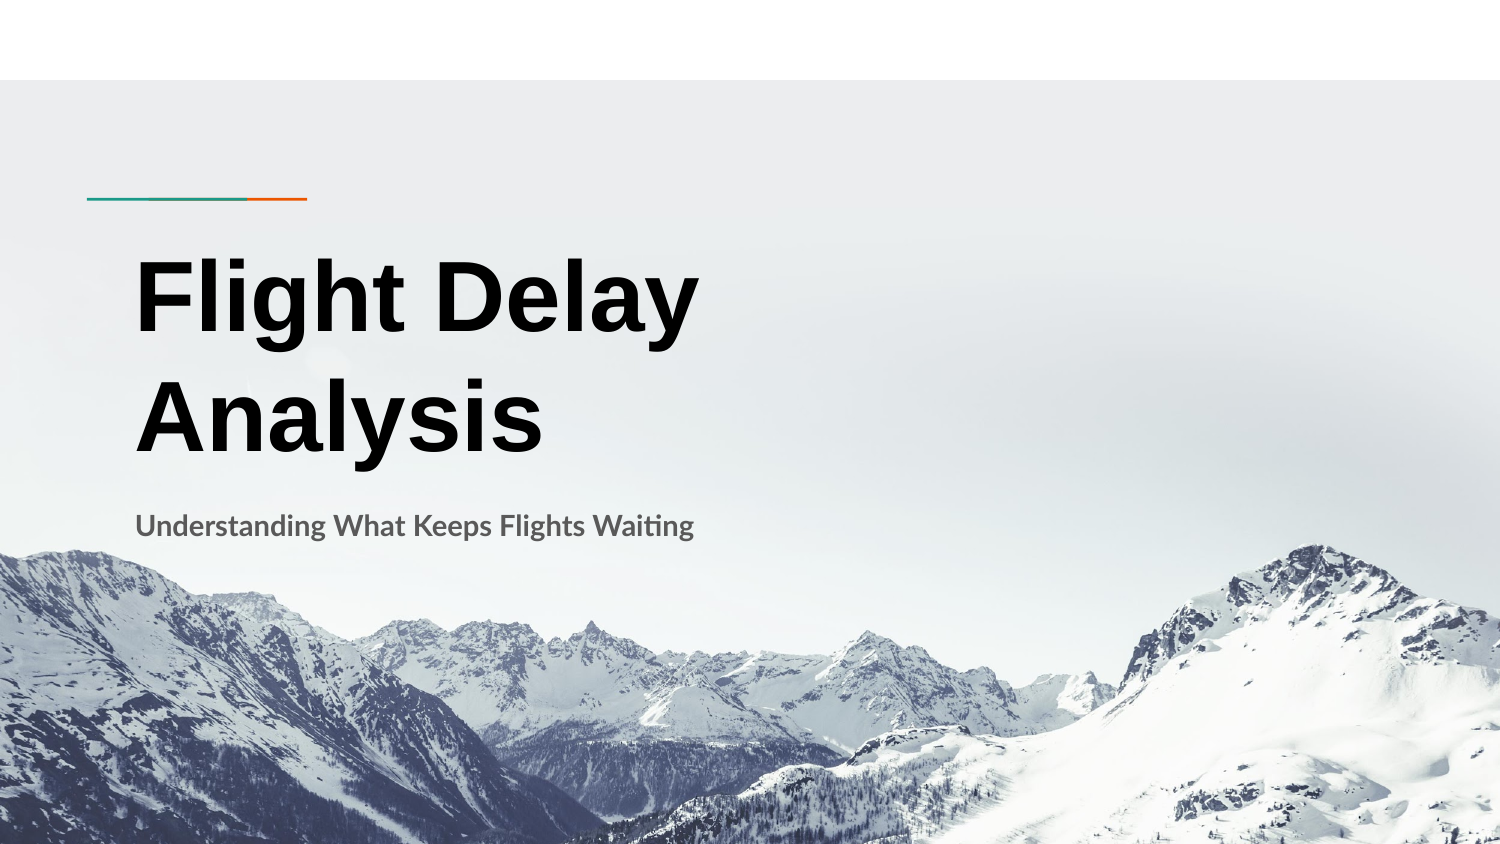

# Flight Delay Analysis
Understanding What Keeps Flights Waiting